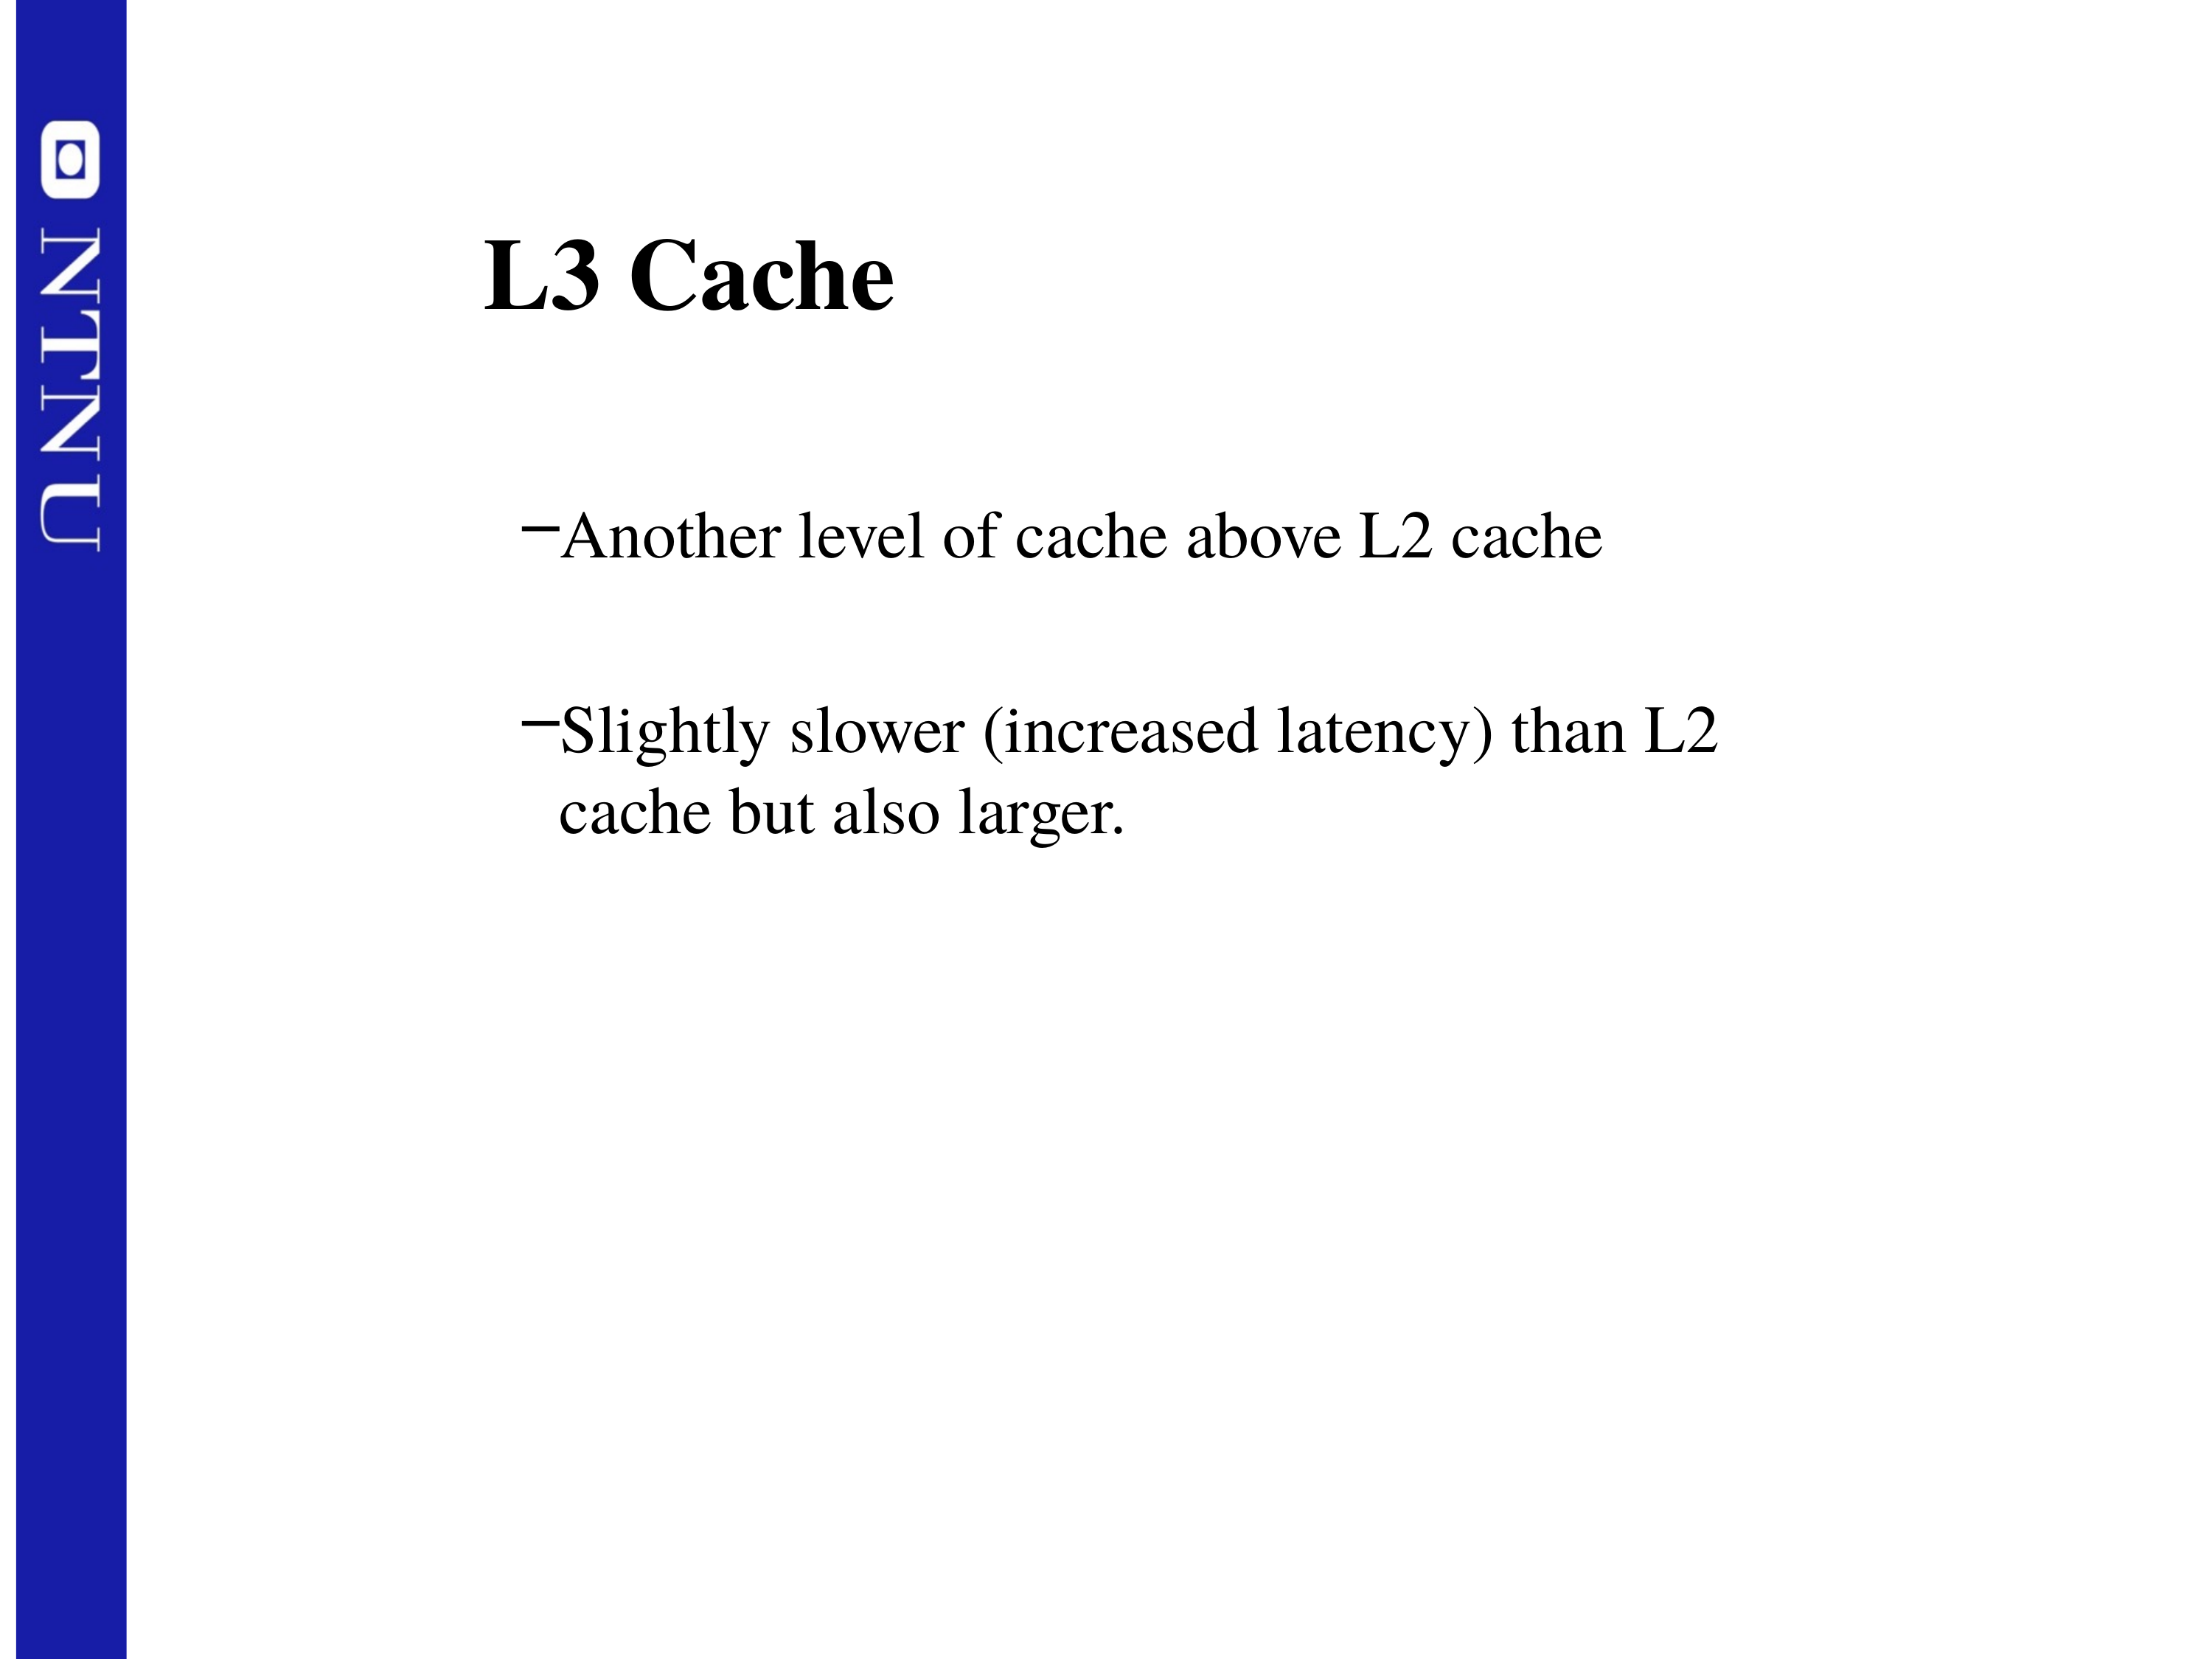

# L3 Cache
Another level of cache above L2 cache

Slightly slower (increased latency) than L2 cache but also larger.

81